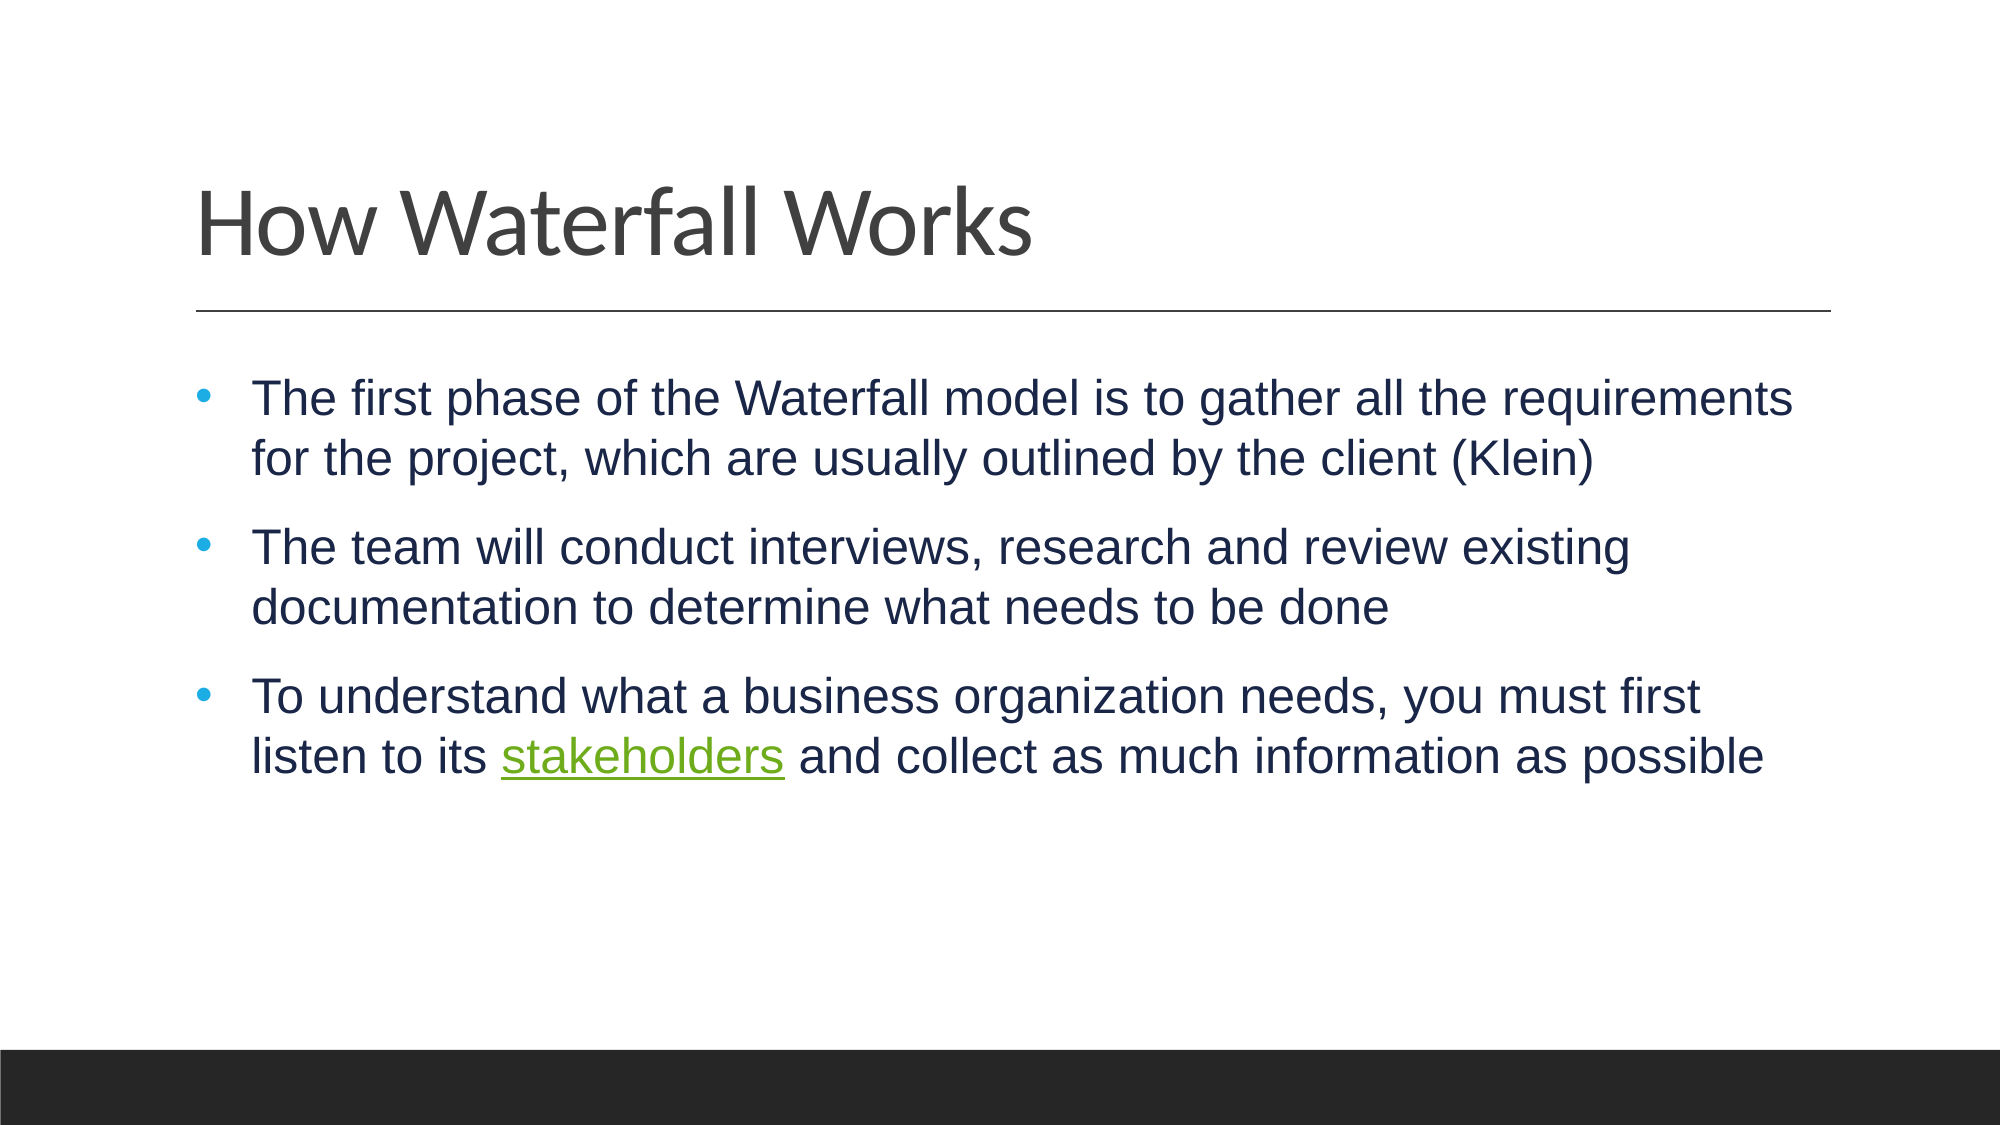

# How Waterfall Works
The first phase of the Waterfall model is to gather all the requirements for the project, which are usually outlined by the client (Klein)
The team will conduct interviews, research and review existing documentation to determine what needs to be done
To understand what a business organization needs, you must first listen to its stakeholders and collect as much information as possible